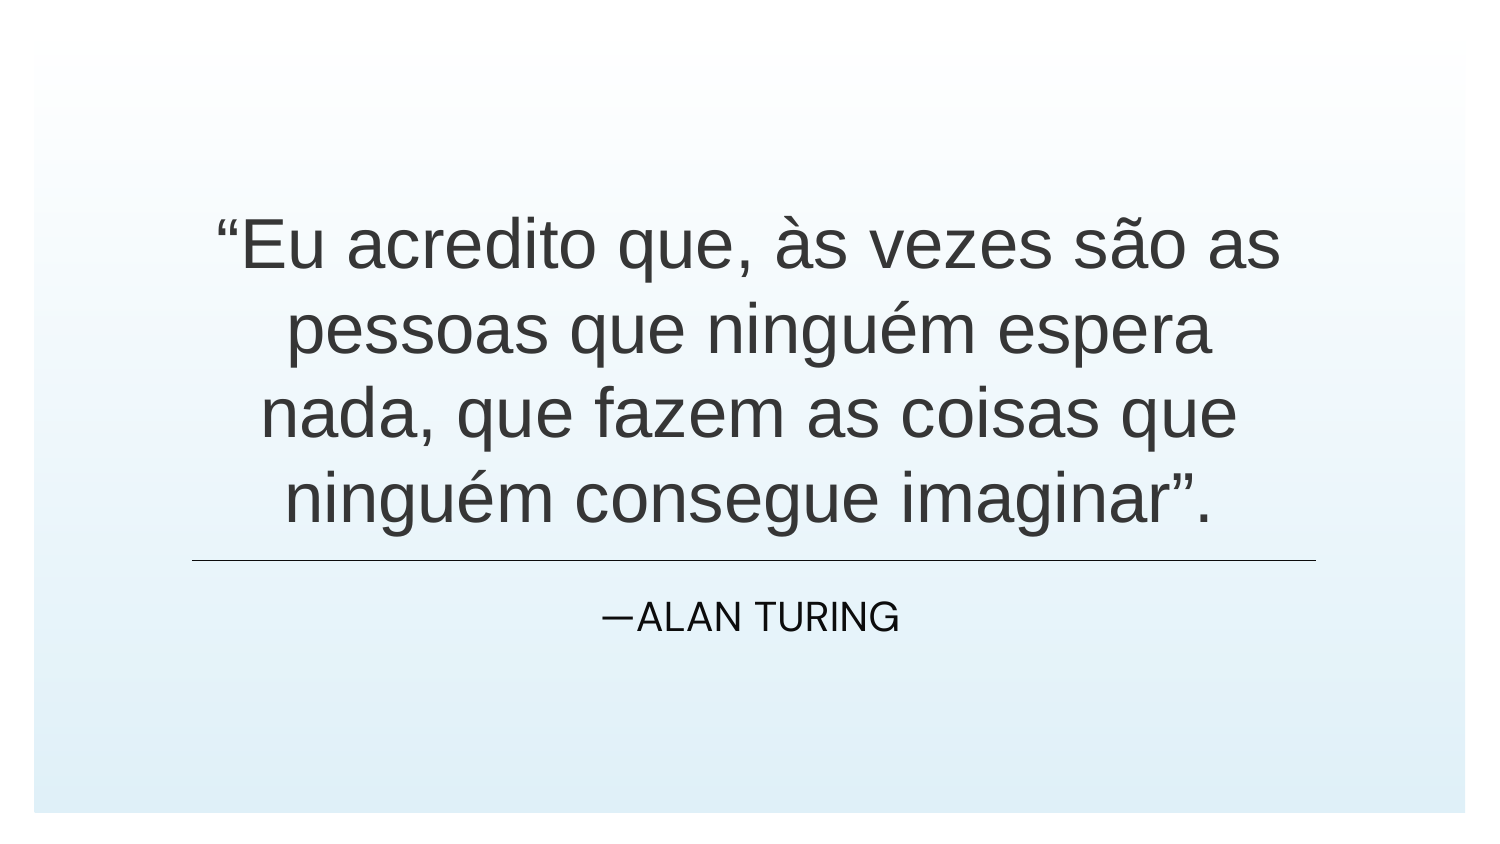

“Eu acredito que, às vezes são as pessoas que ninguém espera nada, que fazem as coisas que ninguém consegue imaginar”.
# —ALAN TURING